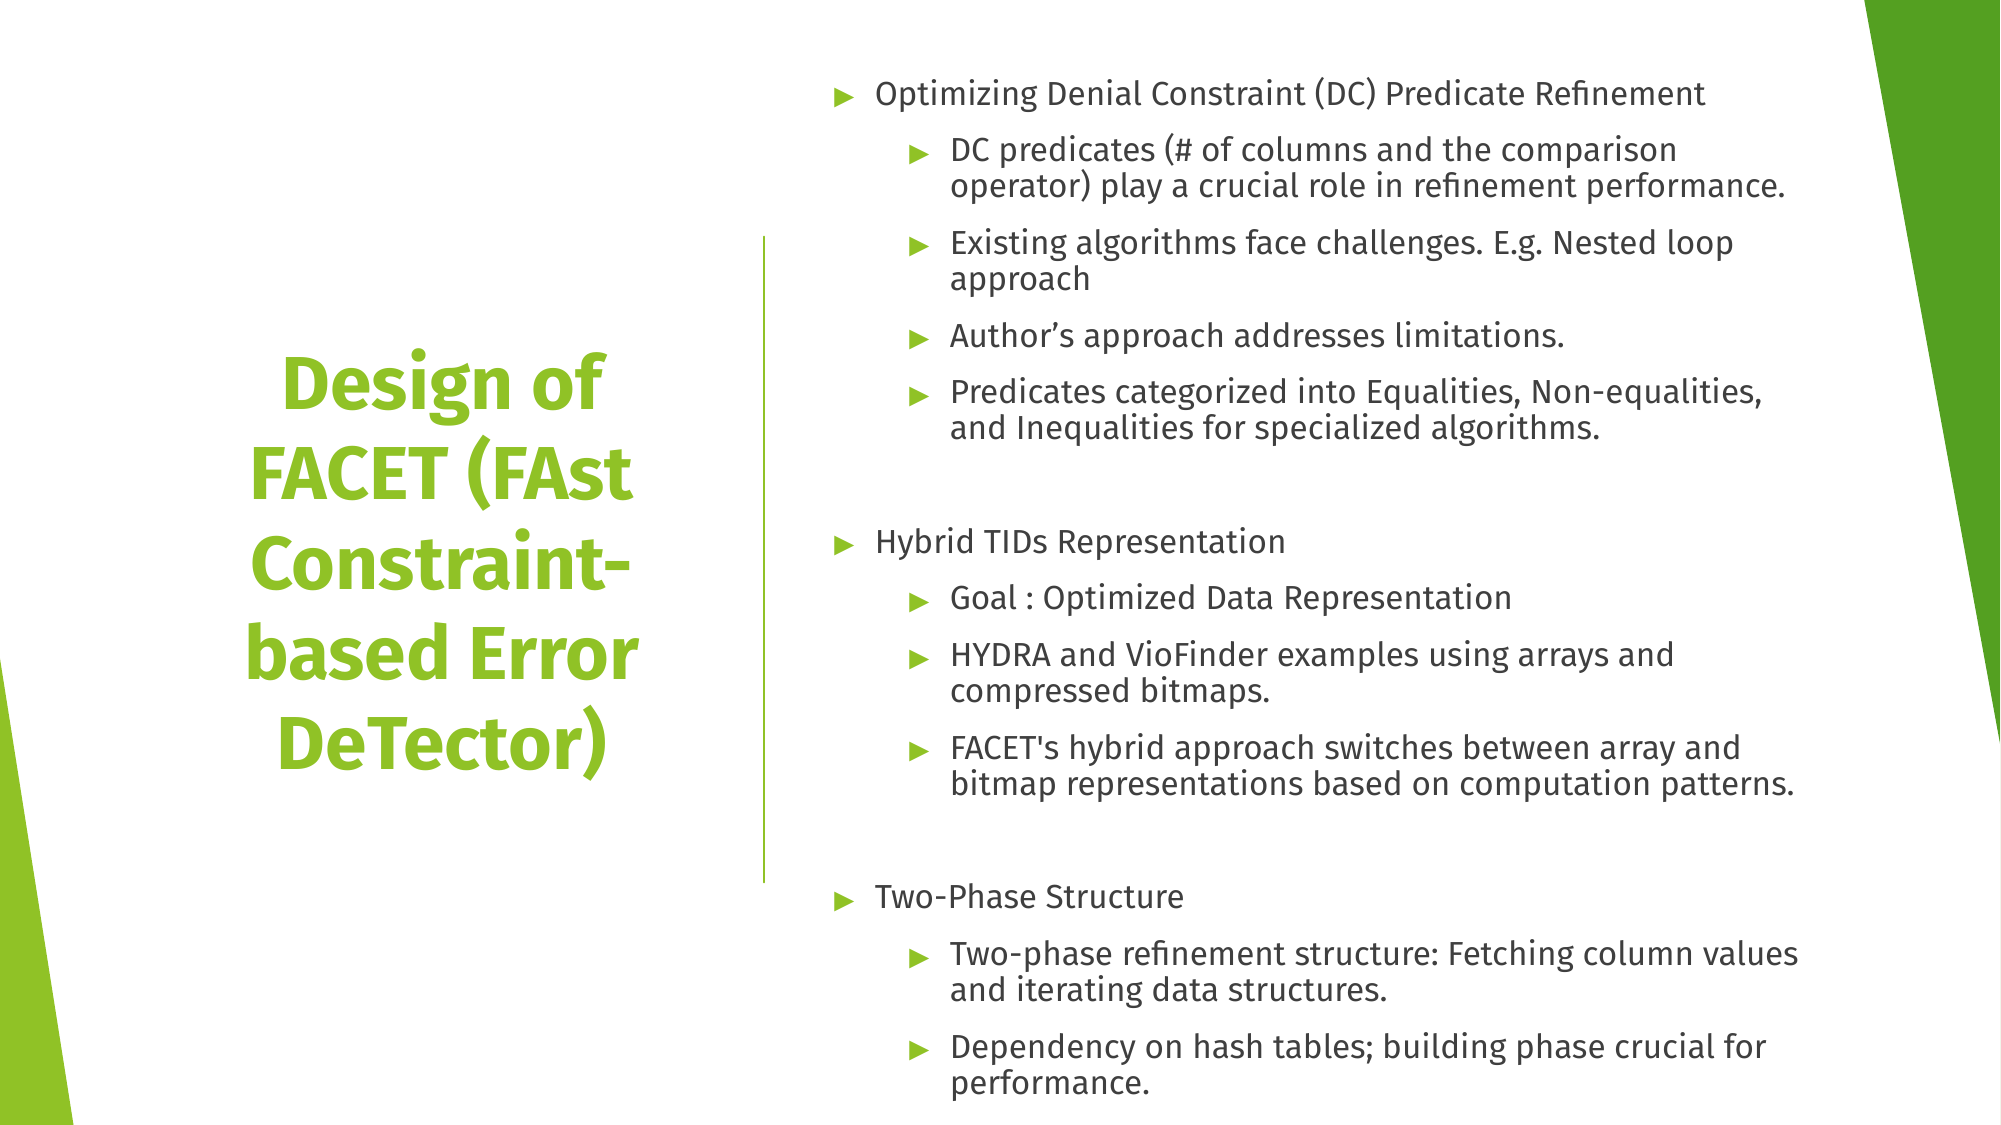

Optimizing Denial Constraint (DC) Predicate Refinement
DC predicates (# of columns and the comparison operator) play a crucial role in refinement performance.
Existing algorithms face challenges. E.g. Nested loop approach
Author’s approach addresses limitations.
Predicates categorized into Equalities, Non-equalities, and Inequalities for specialized algorithms.

Hybrid TIDs Representation
Goal : Optimized Data Representation
HYDRA and VioFinder examples using arrays and compressed bitmaps.
FACET's hybrid approach switches between array and bitmap representations based on computation patterns.

Two-Phase Structure
Two-phase refinement structure: Fetching column values and iterating data structures.
Dependency on hash tables; building phase crucial for performance.
# Design of FACET (FAst Constraint-based Error DeTector)